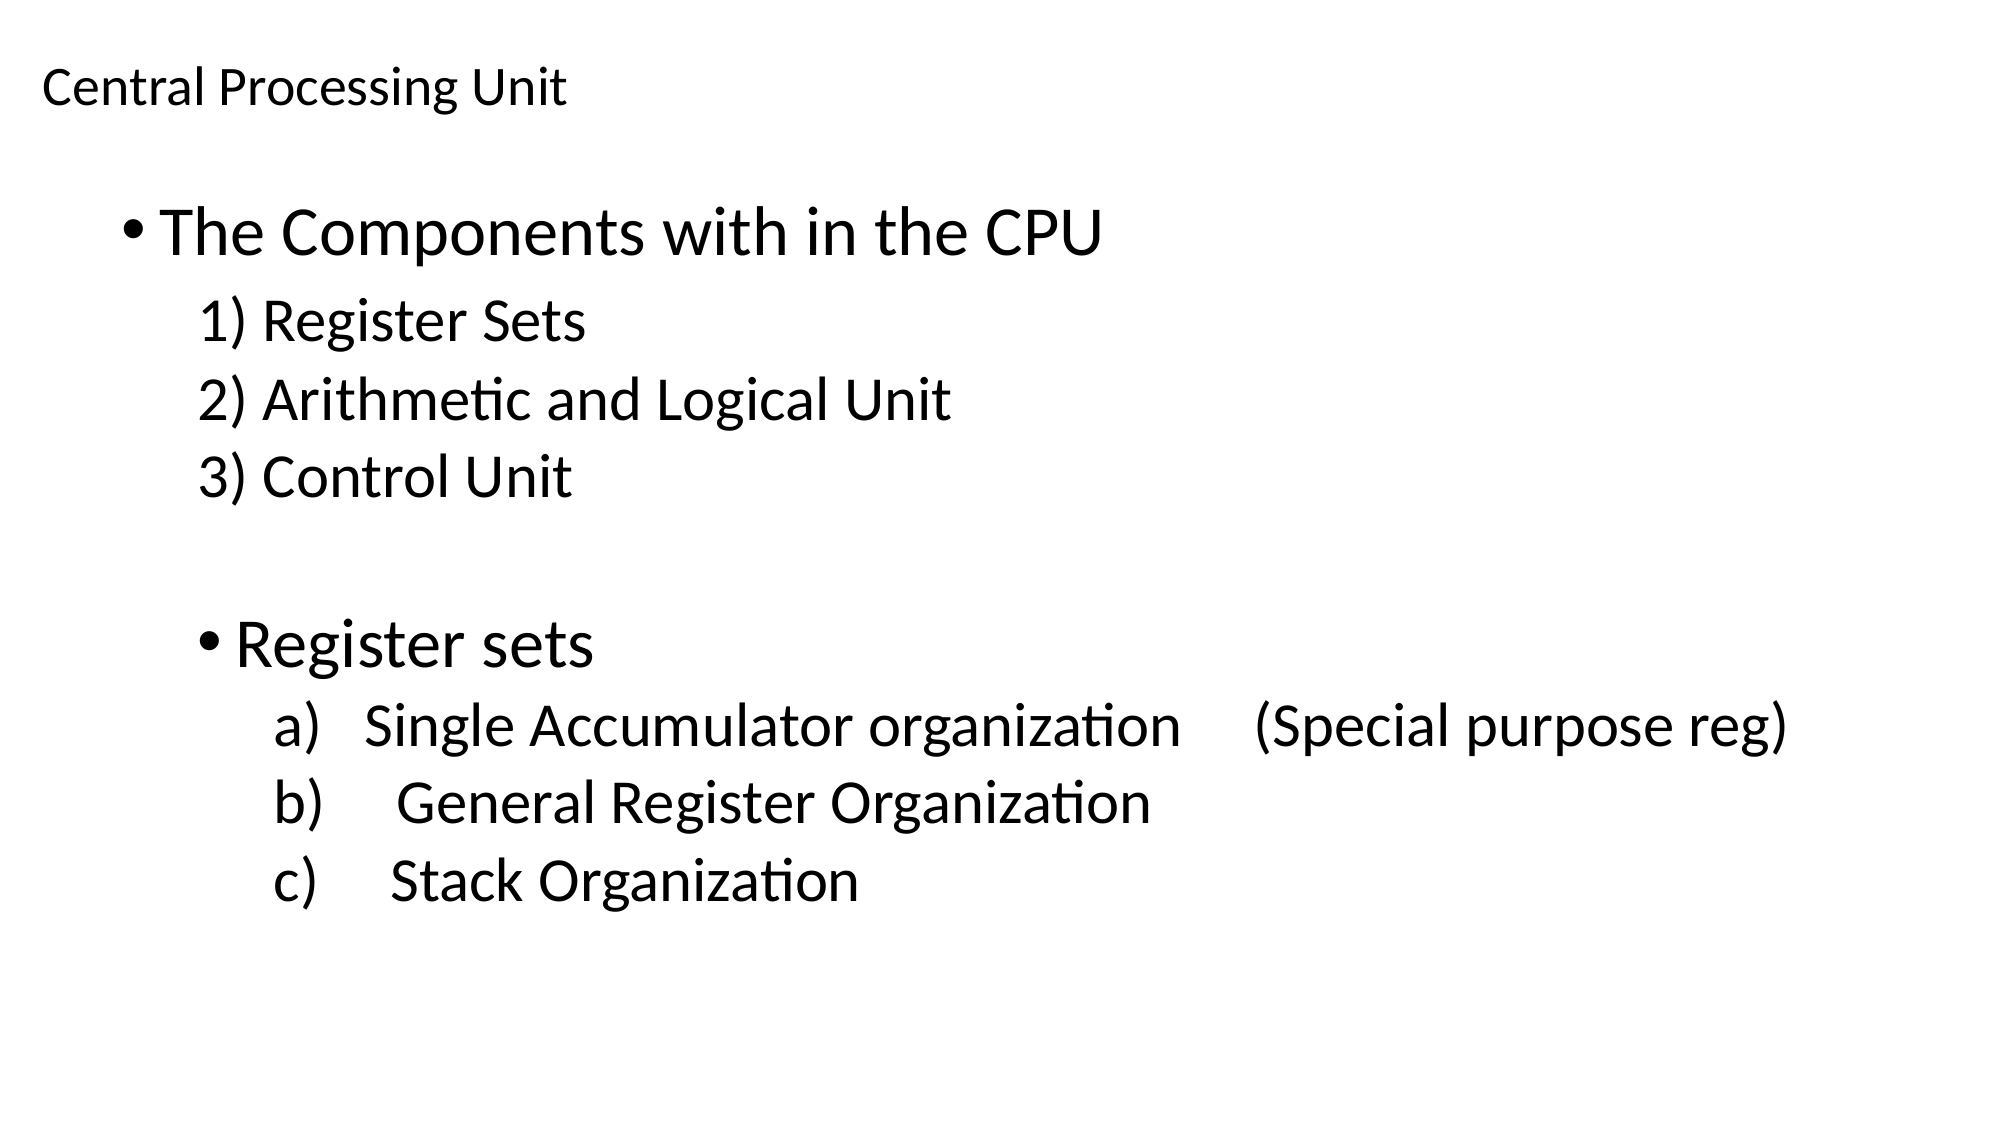

# Central Processing Unit
The Components with in the CPU
	1) Register Sets
	2) Arithmetic and Logical Unit
	3) Control Unit

Register sets
 Single Accumulator organization     (Special purpose reg)
b)     General Register Organization
c)     Stack Organization